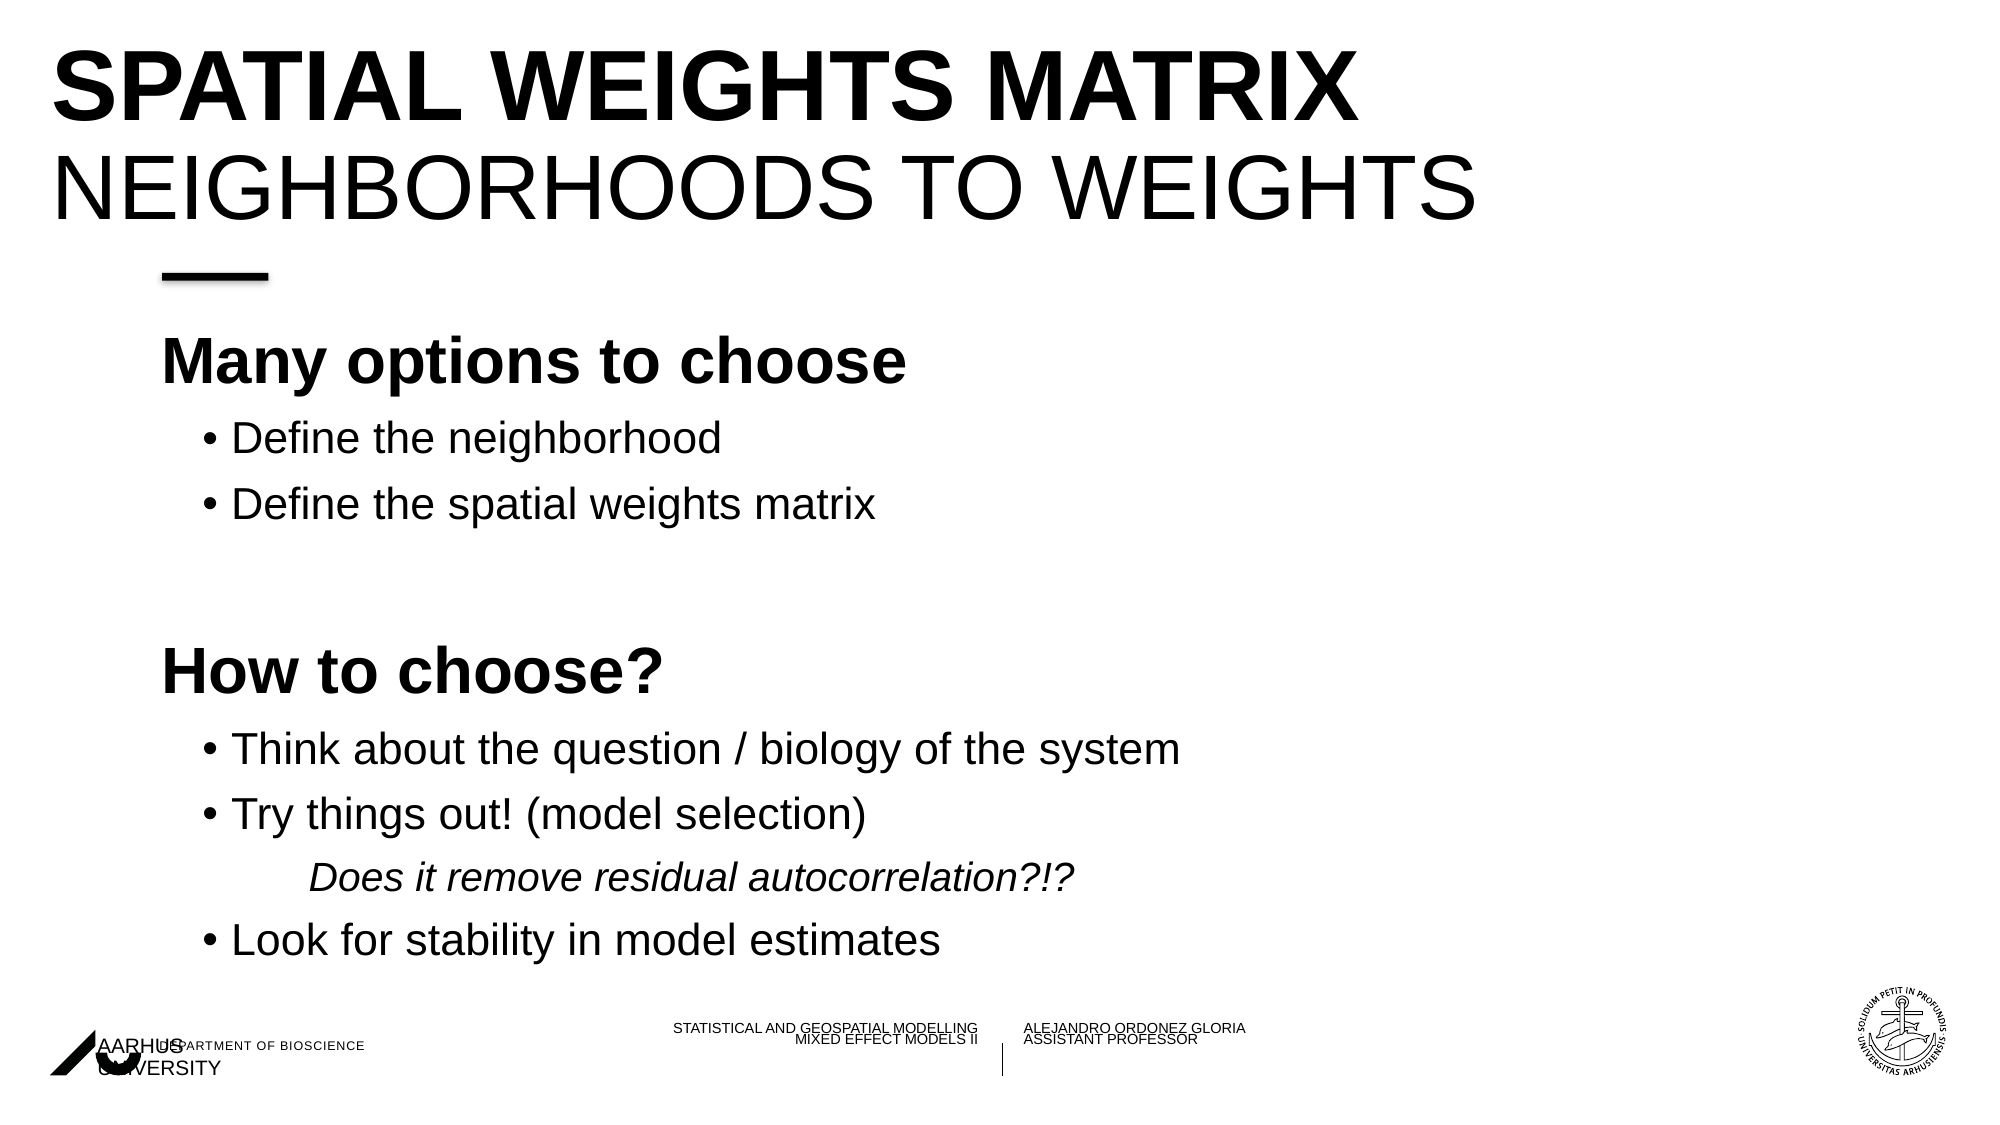

# Spatial weights matrix neighborhoods to weights
Many options to choose
Define the neighborhood
Define the spatial weights matrix

How to choose?
Think about the question / biology of the system
Try things out! (model selection)
Does it remove residual autocorrelation?!?
Look for stability in model estimates